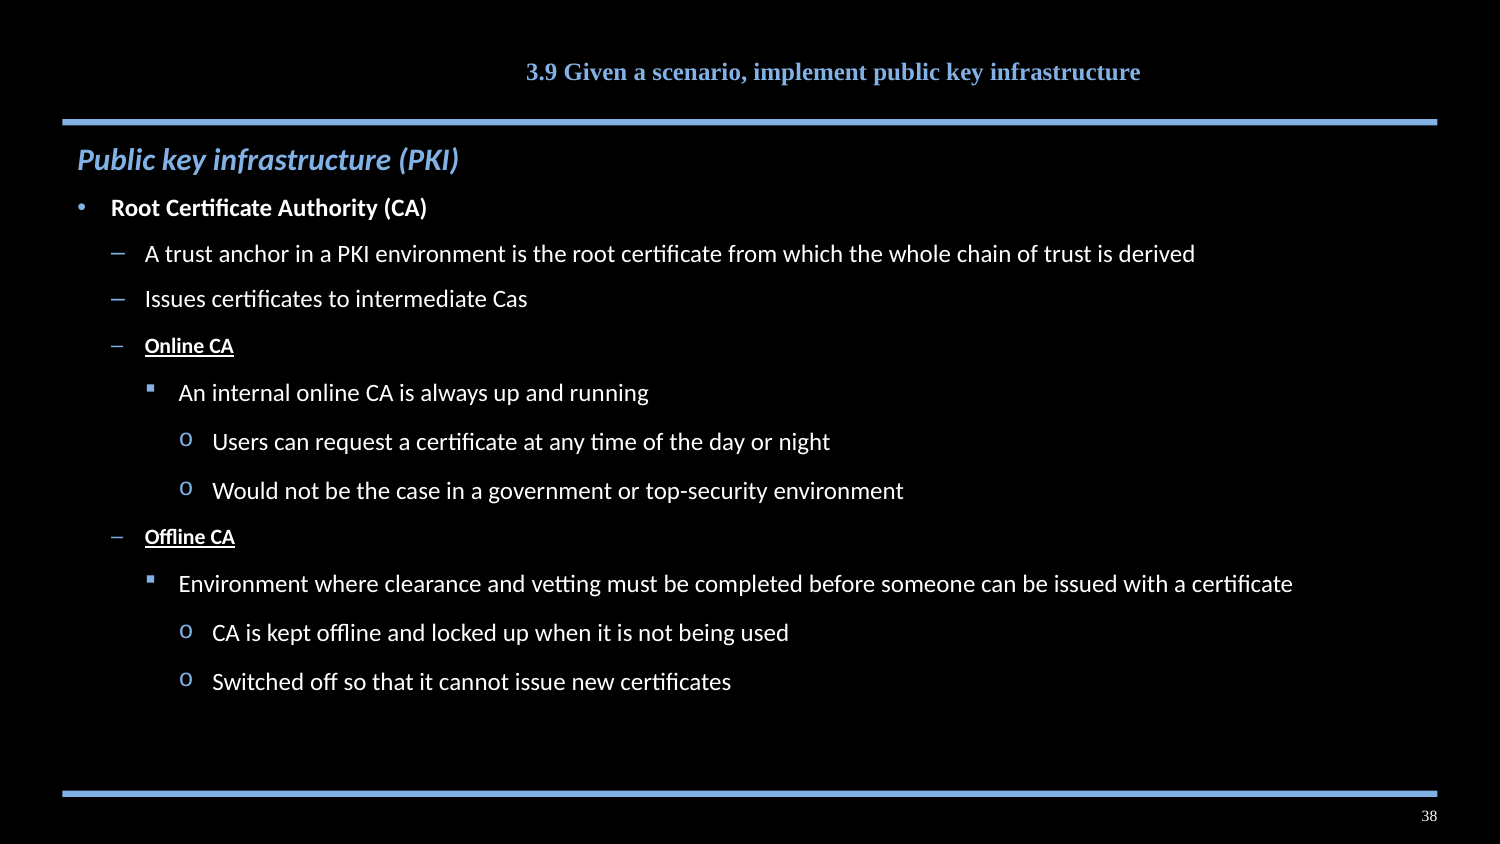

# 3.9 Given a scenario, implement public key infrastructure
Public key infrastructure (PKI)
Root Certificate Authority (CA)
A trust anchor in a PKI environment is the root certificate from which the whole chain of trust is derived
Issues certificates to intermediate Cas
Online CA
An internal online CA is always up and running
Users can request a certificate at any time of the day or night
Would not be the case in a government or top-security environment
Offline CA
Environment where clearance and vetting must be completed before someone can be issued with a certificate
CA is kept offline and locked up when it is not being used
Switched off so that it cannot issue new certificates

38